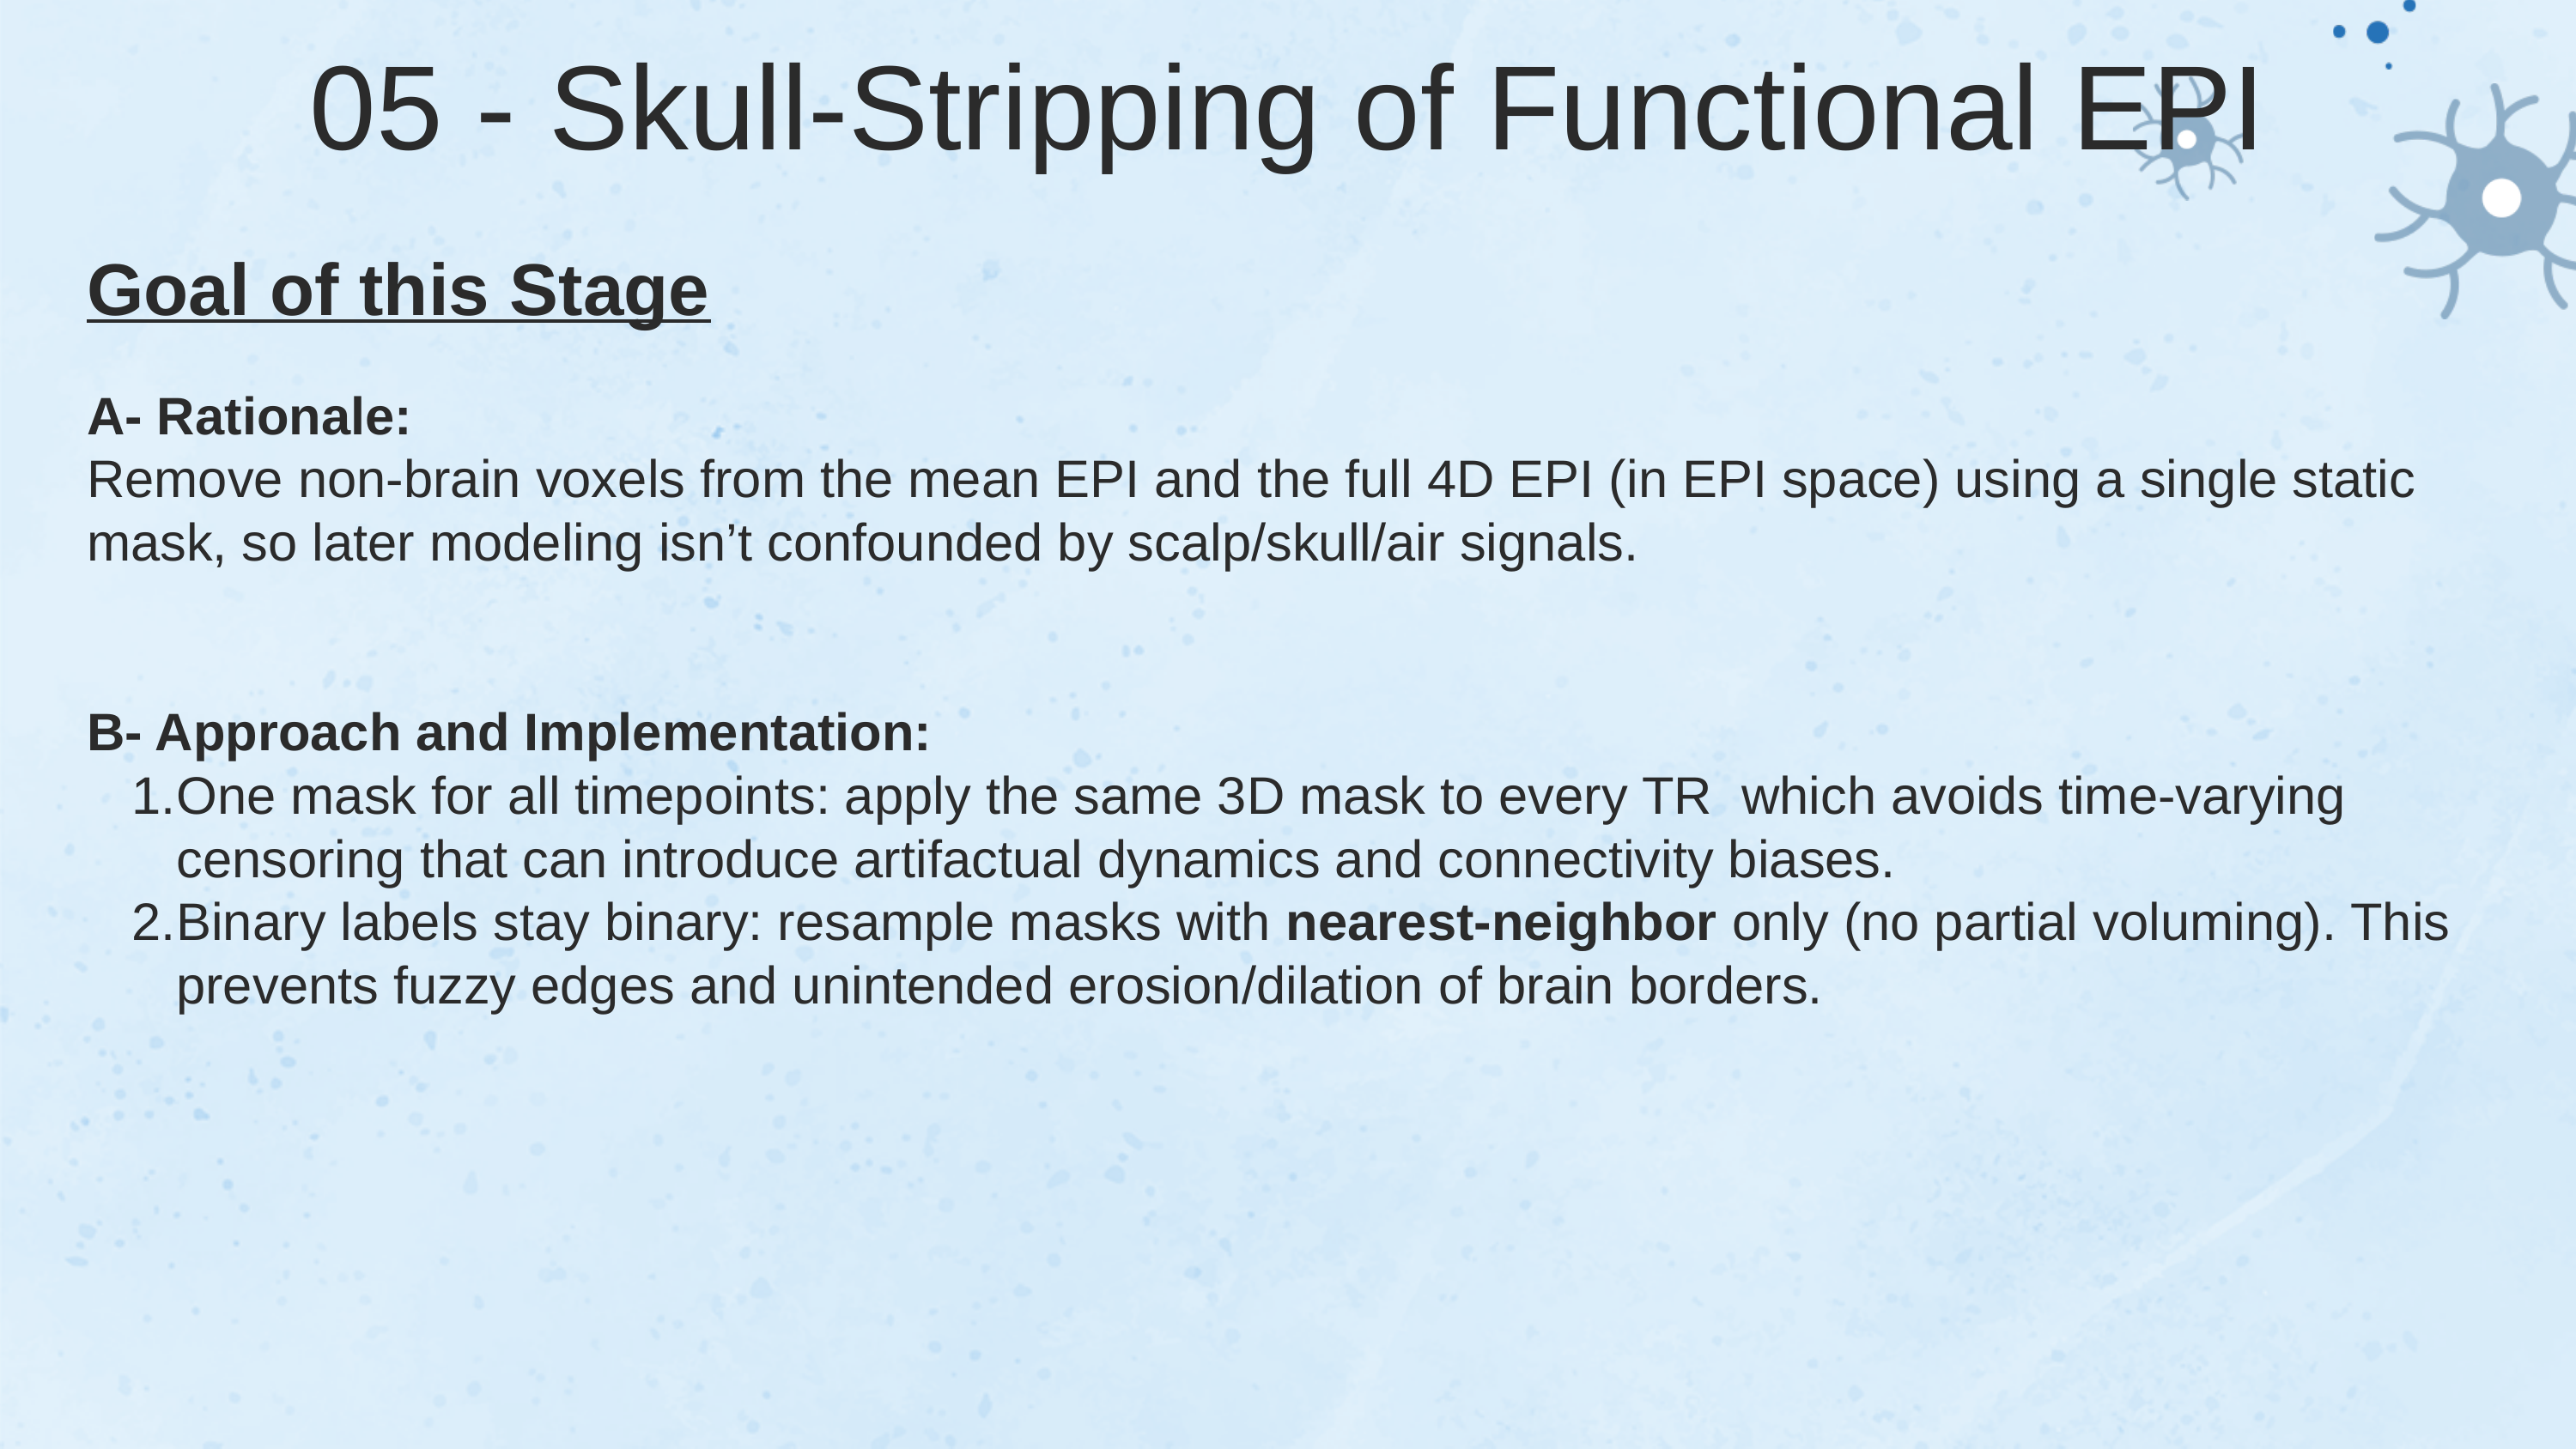

05 - Skull-Stripping of Functional EPI

Goal of this Stage

A- Rationale:
Remove non-brain voxels from the mean EPI and the full 4D EPI (in EPI space) using a single static mask, so later modeling isn’t confounded by scalp/skull/air signals.

B- Approach and Implementation:
One mask for all timepoints: apply the same 3D mask to every TR  which avoids time-varying censoring that can introduce artifactual dynamics and connectivity biases.
Binary labels stay binary: resample masks with nearest-neighbor only (no partial voluming). This prevents fuzzy edges and unintended erosion/dilation of brain borders.